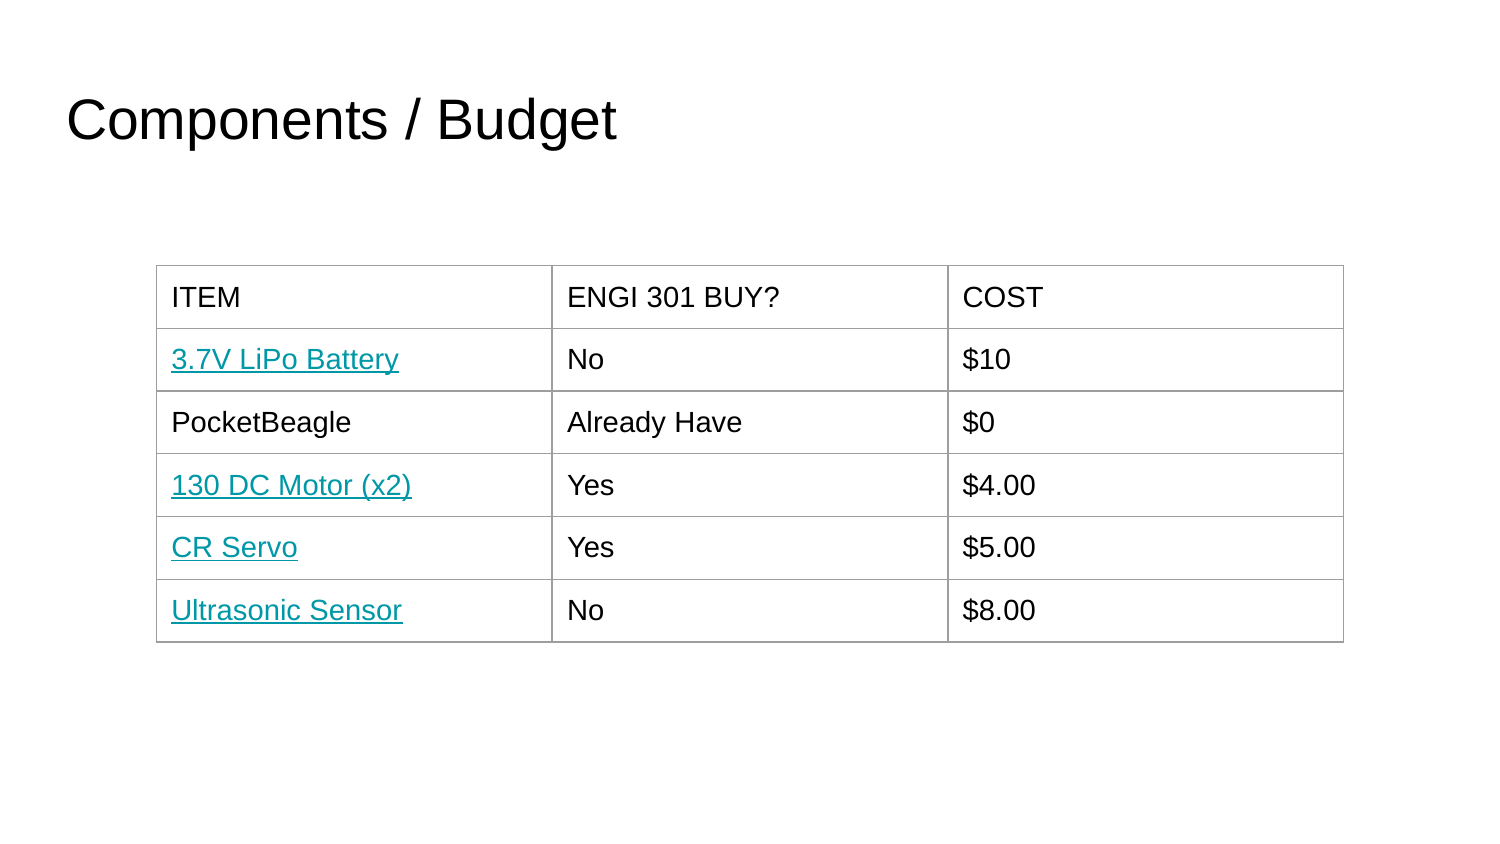

# Components / Budget
| ITEM | ENGI 301 BUY? | COST |
| --- | --- | --- |
| 3.7V LiPo Battery | No | $10 |
| PocketBeagle | Already Have | $0 |
| 130 DC Motor (x2) | Yes | $4.00 |
| CR Servo | Yes | $5.00 |
| Ultrasonic Sensor | No | $8.00 |